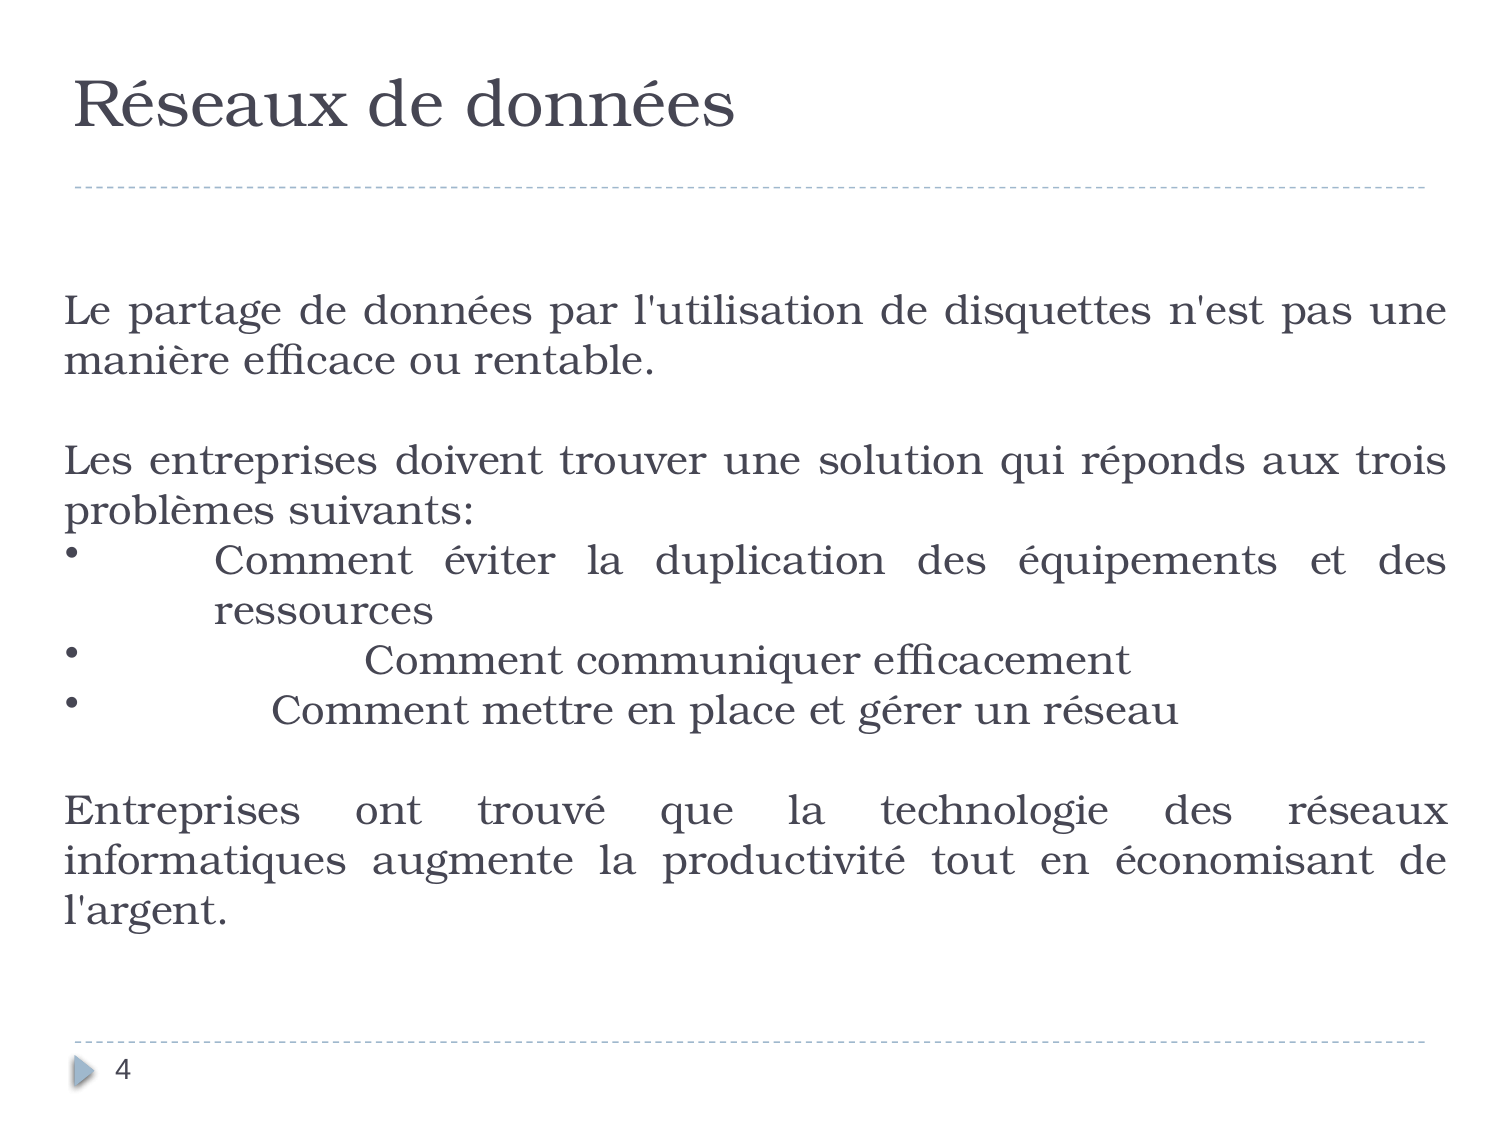

# Réseaux de données
Le partage de données par l'utilisation de disquettes n'est pas une manière efficace ou rentable.

Les entreprises doivent trouver une solution qui réponds aux trois problèmes suivants:
Comment éviter la duplication des équipements et des ressources
  	Comment communiquer efficacement
 	Comment mettre en place et gérer un réseau

Entreprises ont trouvé que la technologie des réseaux informatiques augmente la productivité tout en économisant de l'argent.
4